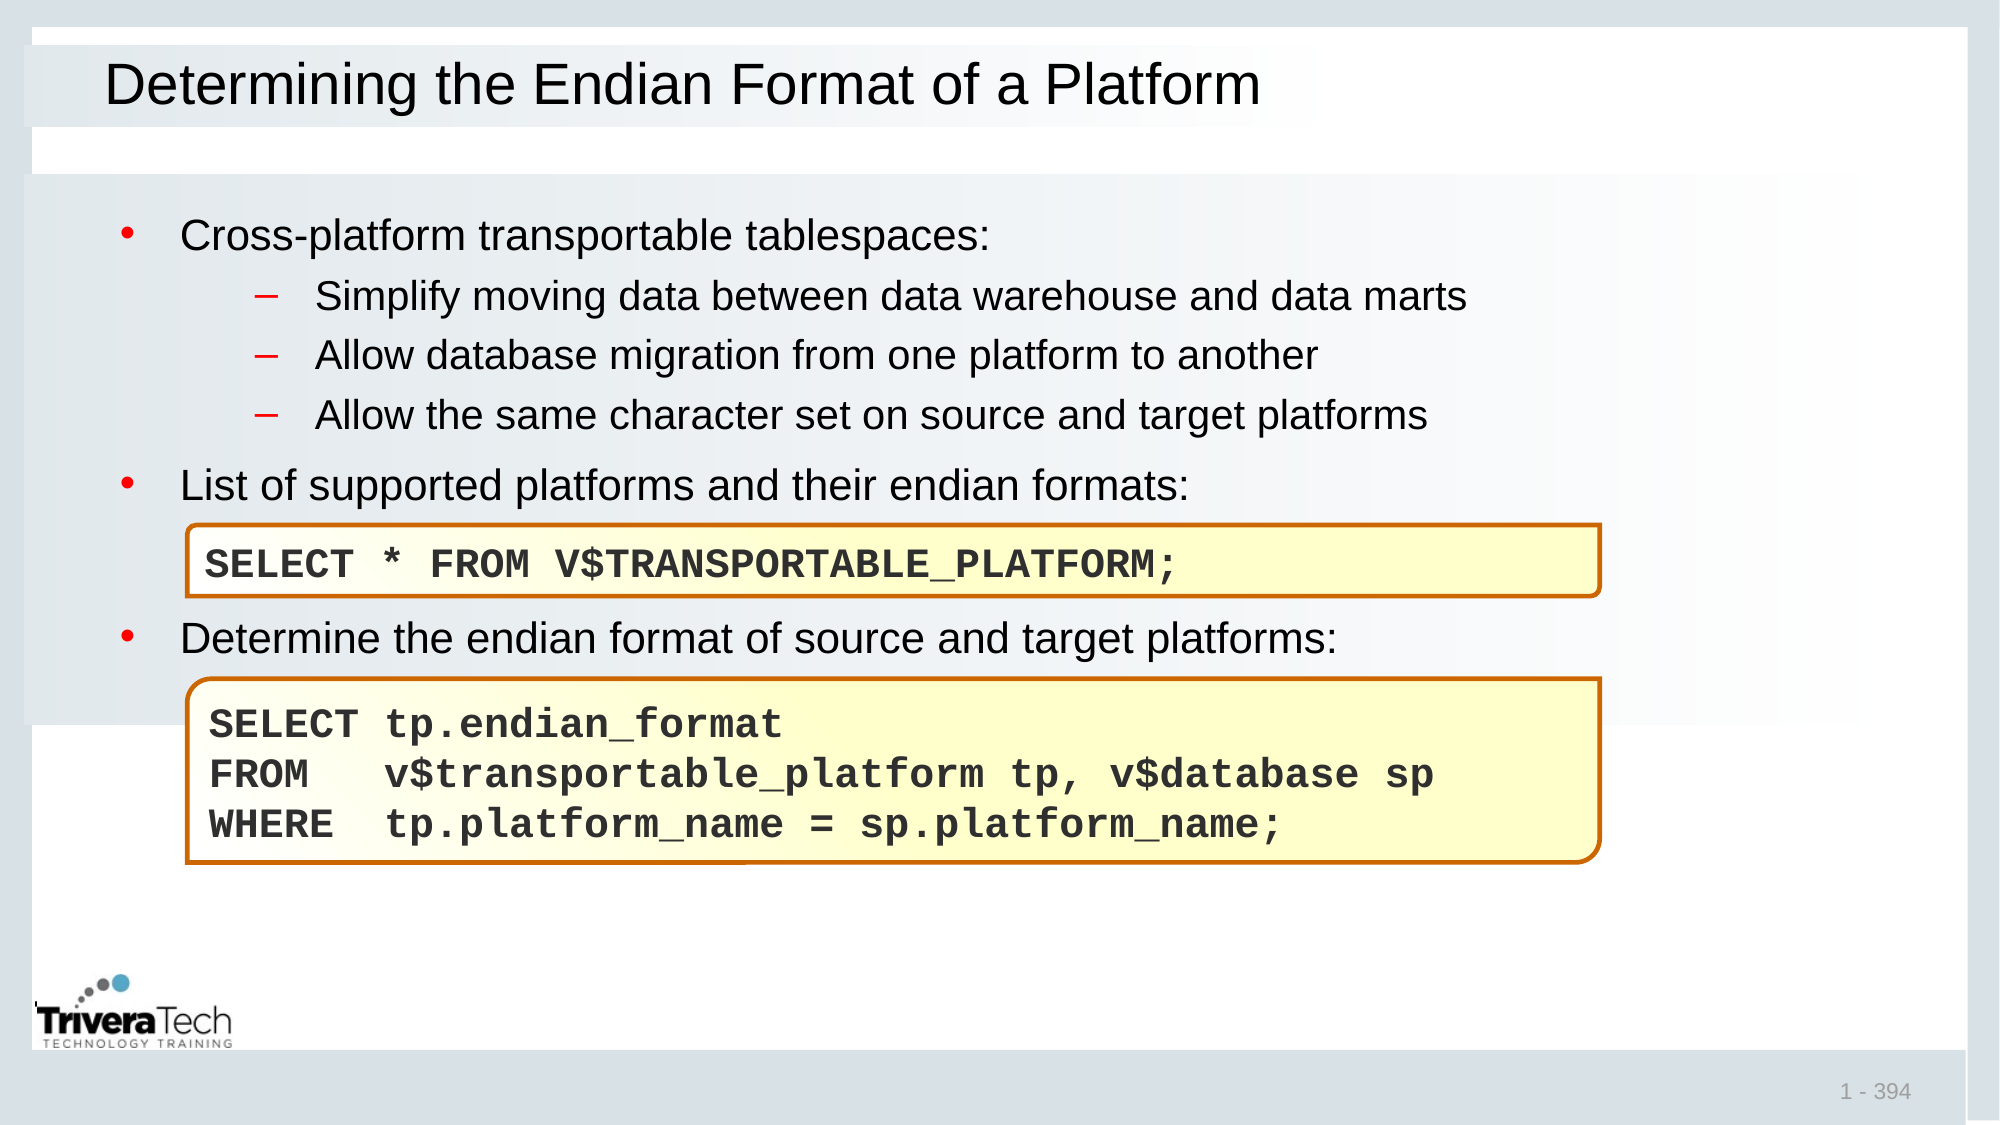

# Determining the Endian Format of a Platform

Cross-platform transportable tablespaces:
Simplify moving data between data warehouse and data marts
Allow database migration from one platform to another
Allow the same character set on source and target platforms
List of supported platforms and their endian formats:

Determine the endian format of source and target platforms:
SELECT * FROM V$TRANSPORTABLE_PLATFORM;
SELECT tp.endian_format
FROM   v$transportable_platform tp, v$database sp
WHERE  tp.platform_name = sp.platform_name;